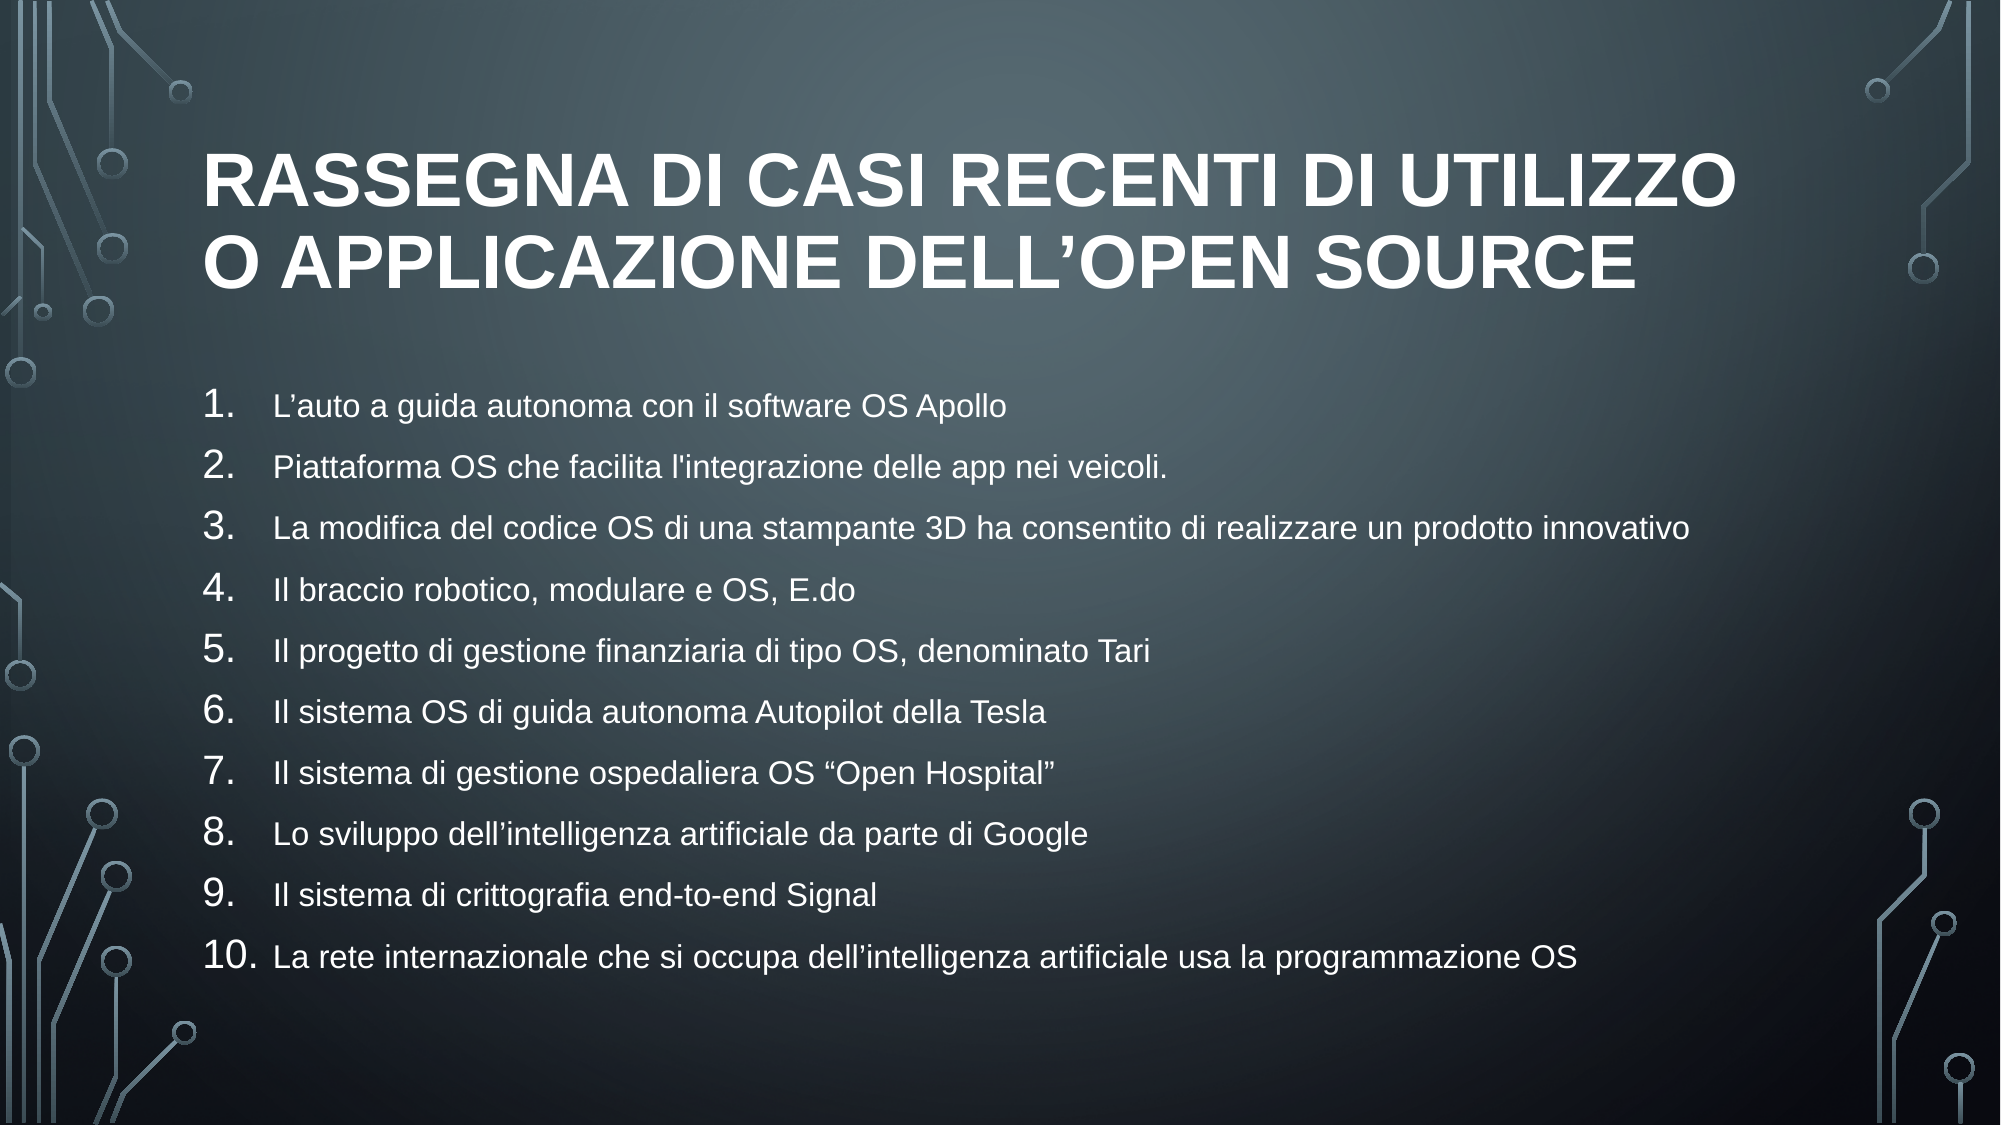

# Rassegna di casi recenti di utilizzo o applicazione dell’Open Source
L’auto a guida autonoma con il software OS Apollo
Piattaforma OS che facilita l'integrazione delle app nei veicoli.
La modifica del codice OS di una stampante 3D ha consentito di realizzare un prodotto innovativo
Il braccio robotico, modulare e OS, E.do
Il progetto di gestione finanziaria di tipo OS, denominato Tari
Il sistema OS di guida autonoma Autopilot della Tesla
Il sistema di gestione ospedaliera OS “Open Hospital”
Lo sviluppo dell’intelligenza artificiale da parte di Google
Il sistema di crittografia end-to-end Signal
La rete internazionale che si occupa dell’intelligenza artificiale usa la programmazione OS